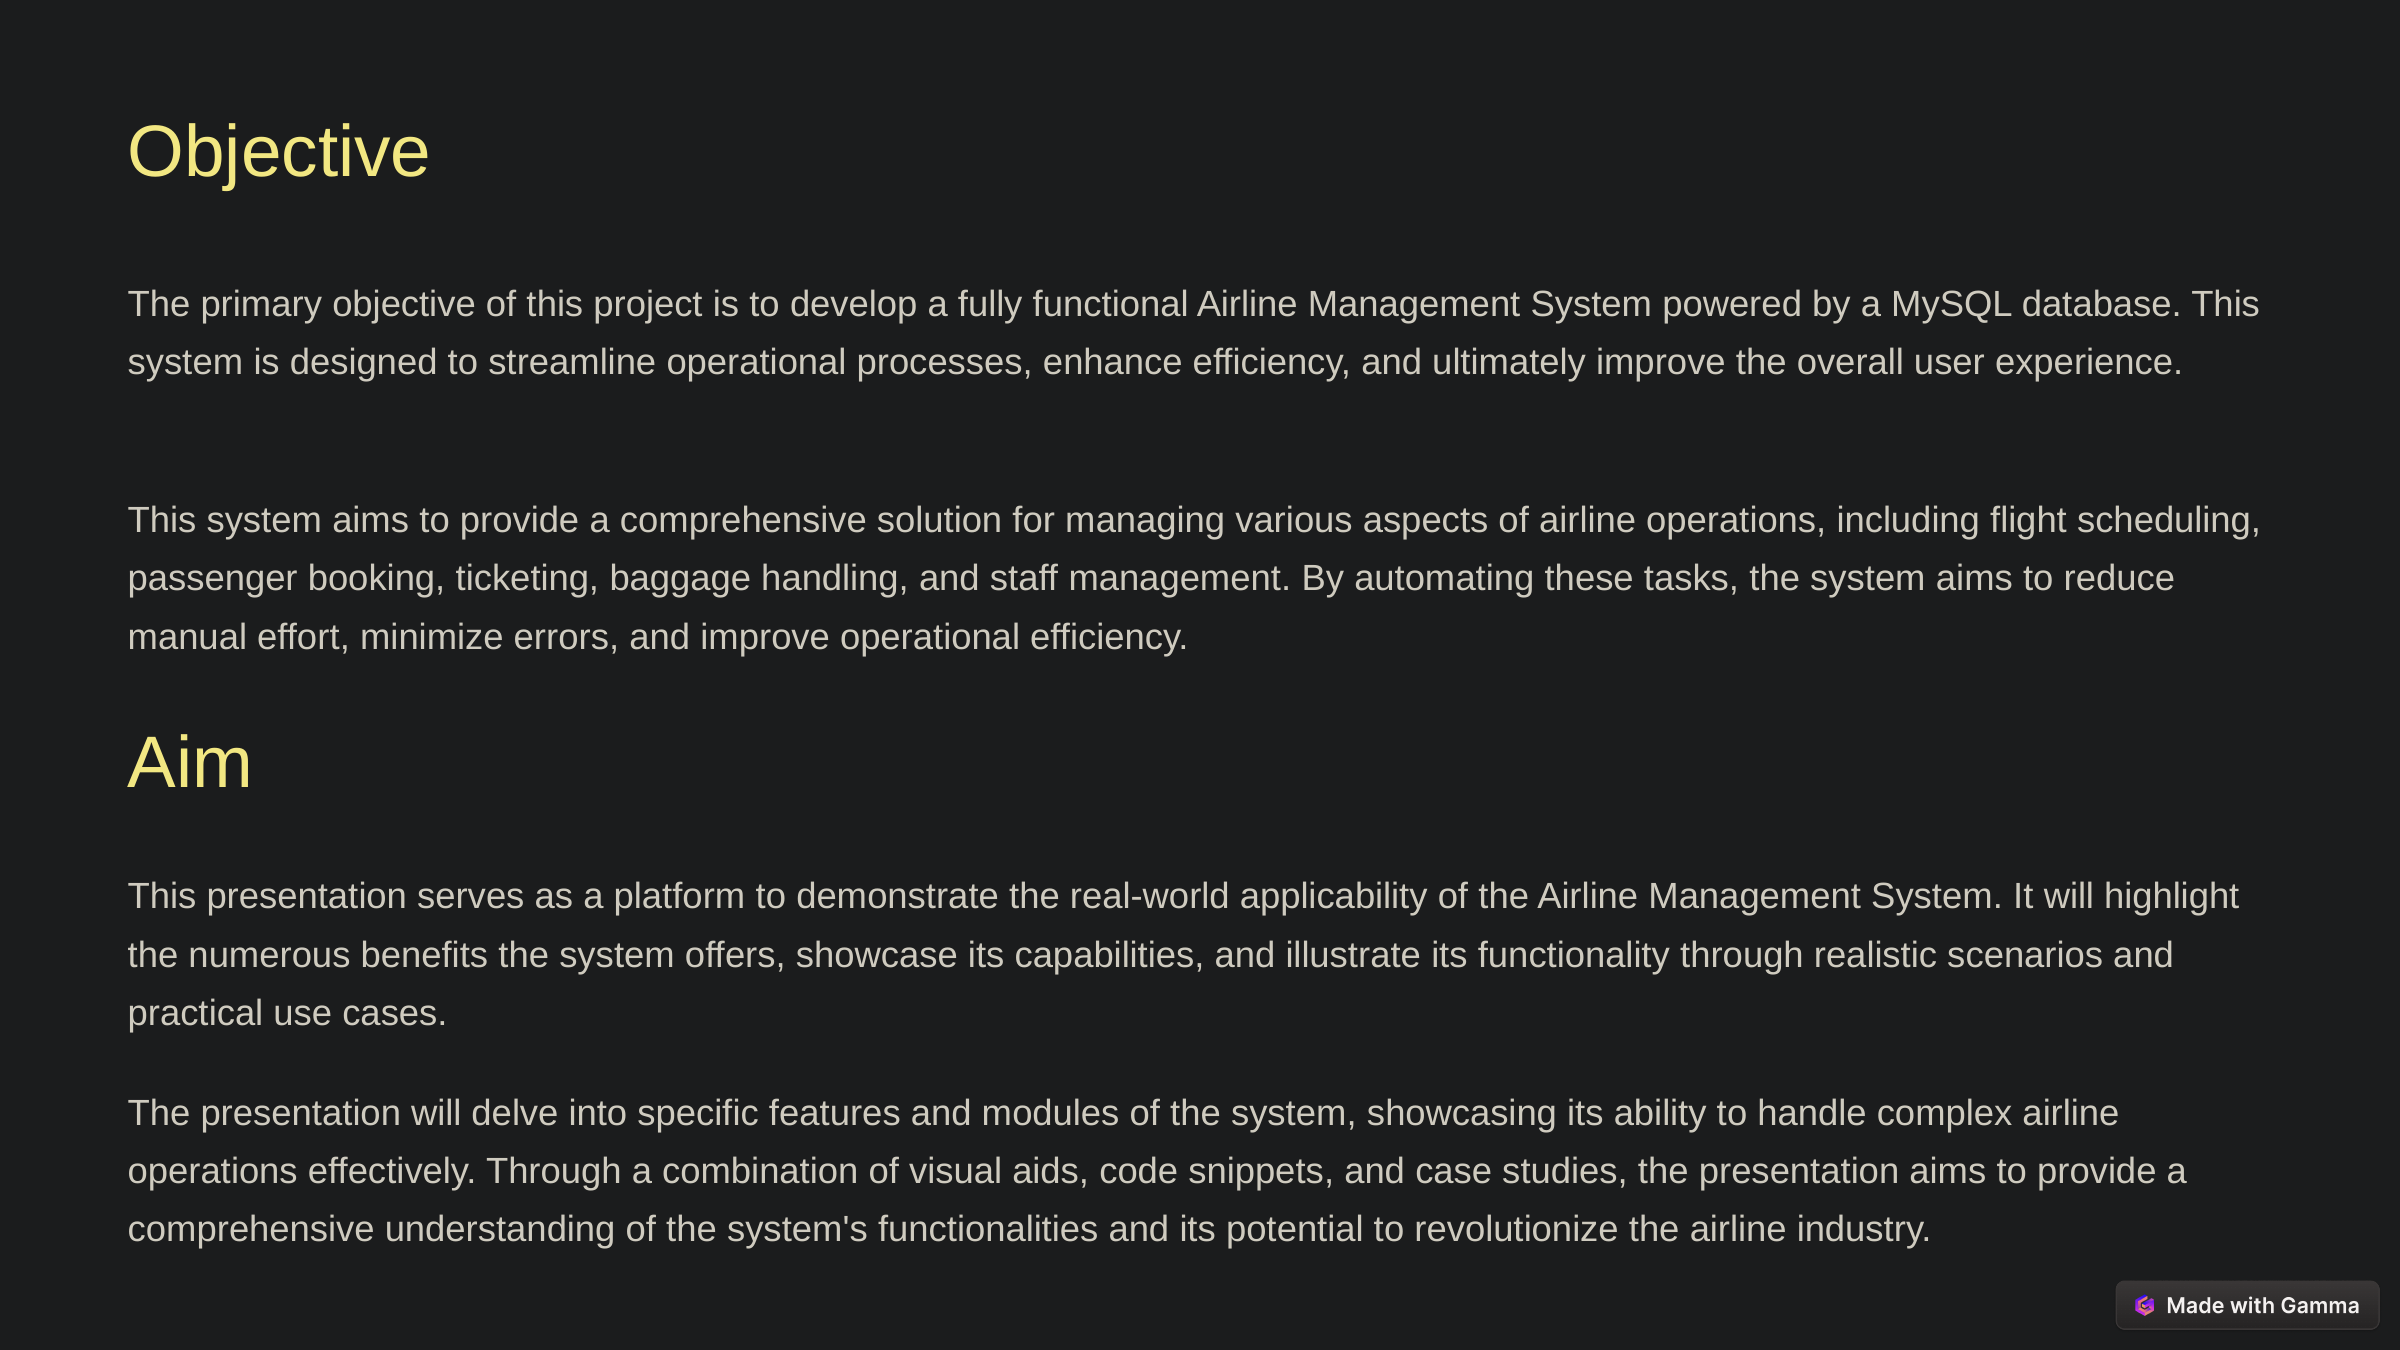

Objective
The primary objective of this project is to develop a fully functional Airline Management System powered by a MySQL database. This system is designed to streamline operational processes, enhance efficiency, and ultimately improve the overall user experience.
This system aims to provide a comprehensive solution for managing various aspects of airline operations, including flight scheduling, passenger booking, ticketing, baggage handling, and staff management. By automating these tasks, the system aims to reduce manual effort, minimize errors, and improve operational efficiency.
Aim
This presentation serves as a platform to demonstrate the real-world applicability of the Airline Management System. It will highlight the numerous benefits the system offers, showcase its capabilities, and illustrate its functionality through realistic scenarios and practical use cases.
The presentation will delve into specific features and modules of the system, showcasing its ability to handle complex airline operations effectively. Through a combination of visual aids, code snippets, and case studies, the presentation aims to provide a comprehensive understanding of the system's functionalities and its potential to revolutionize the airline industry.